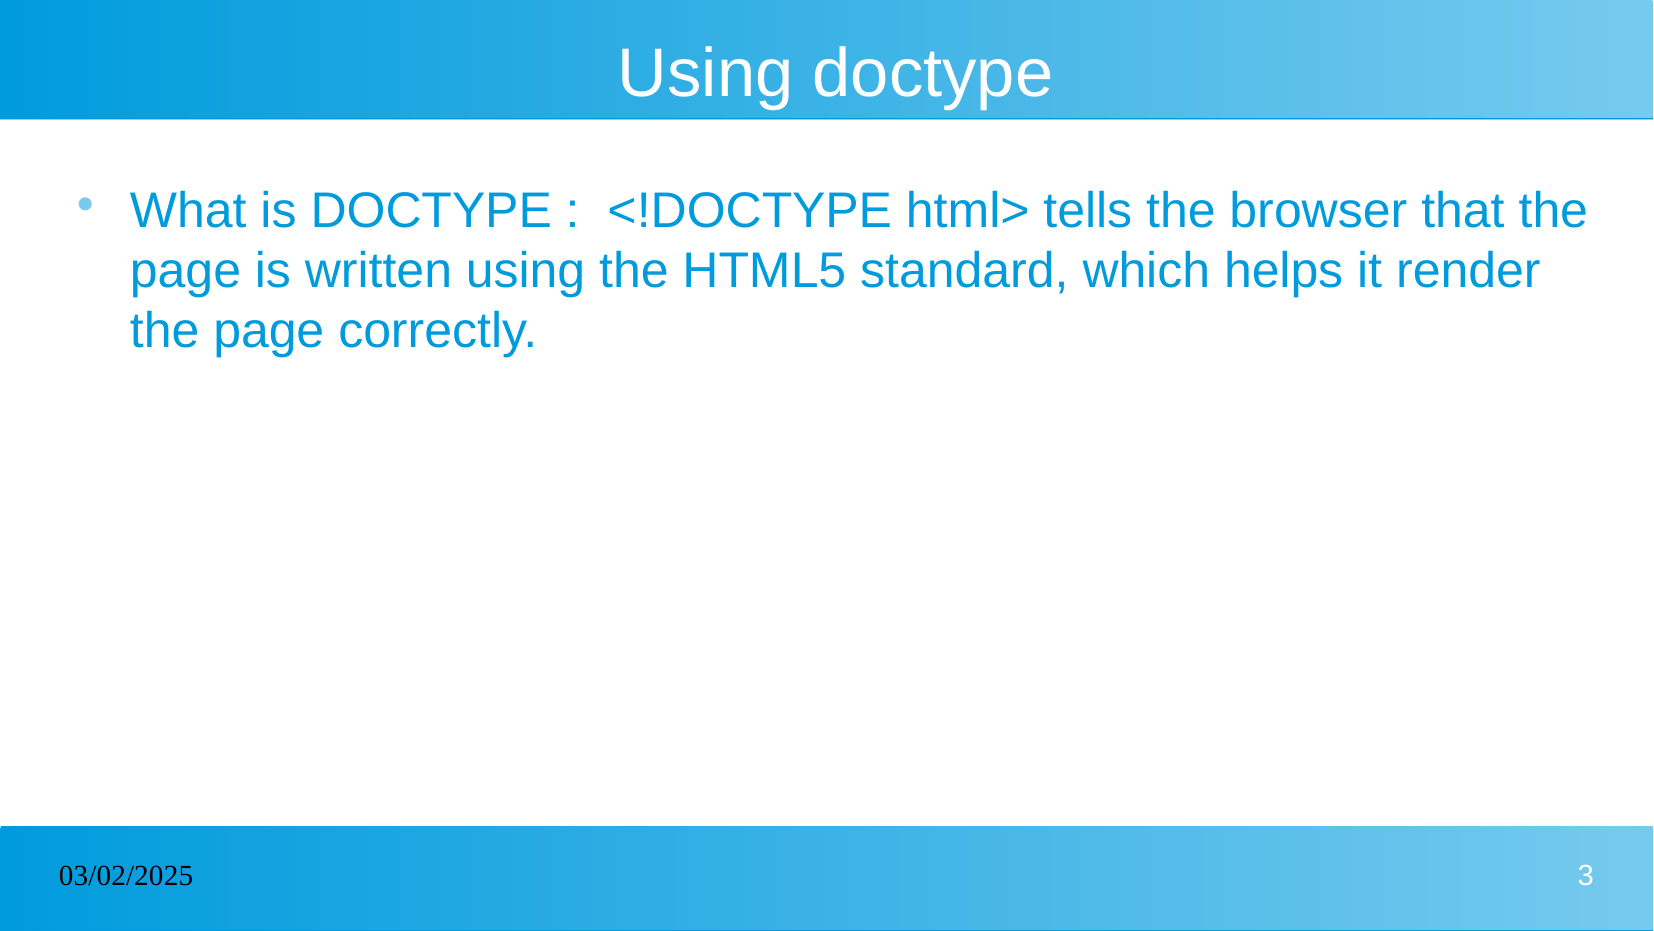

# Using doctype
What is DOCTYPE :  <!DOCTYPE html> tells the browser that the page is written using the HTML5 standard, which helps it render the page correctly.
03/02/2025
3